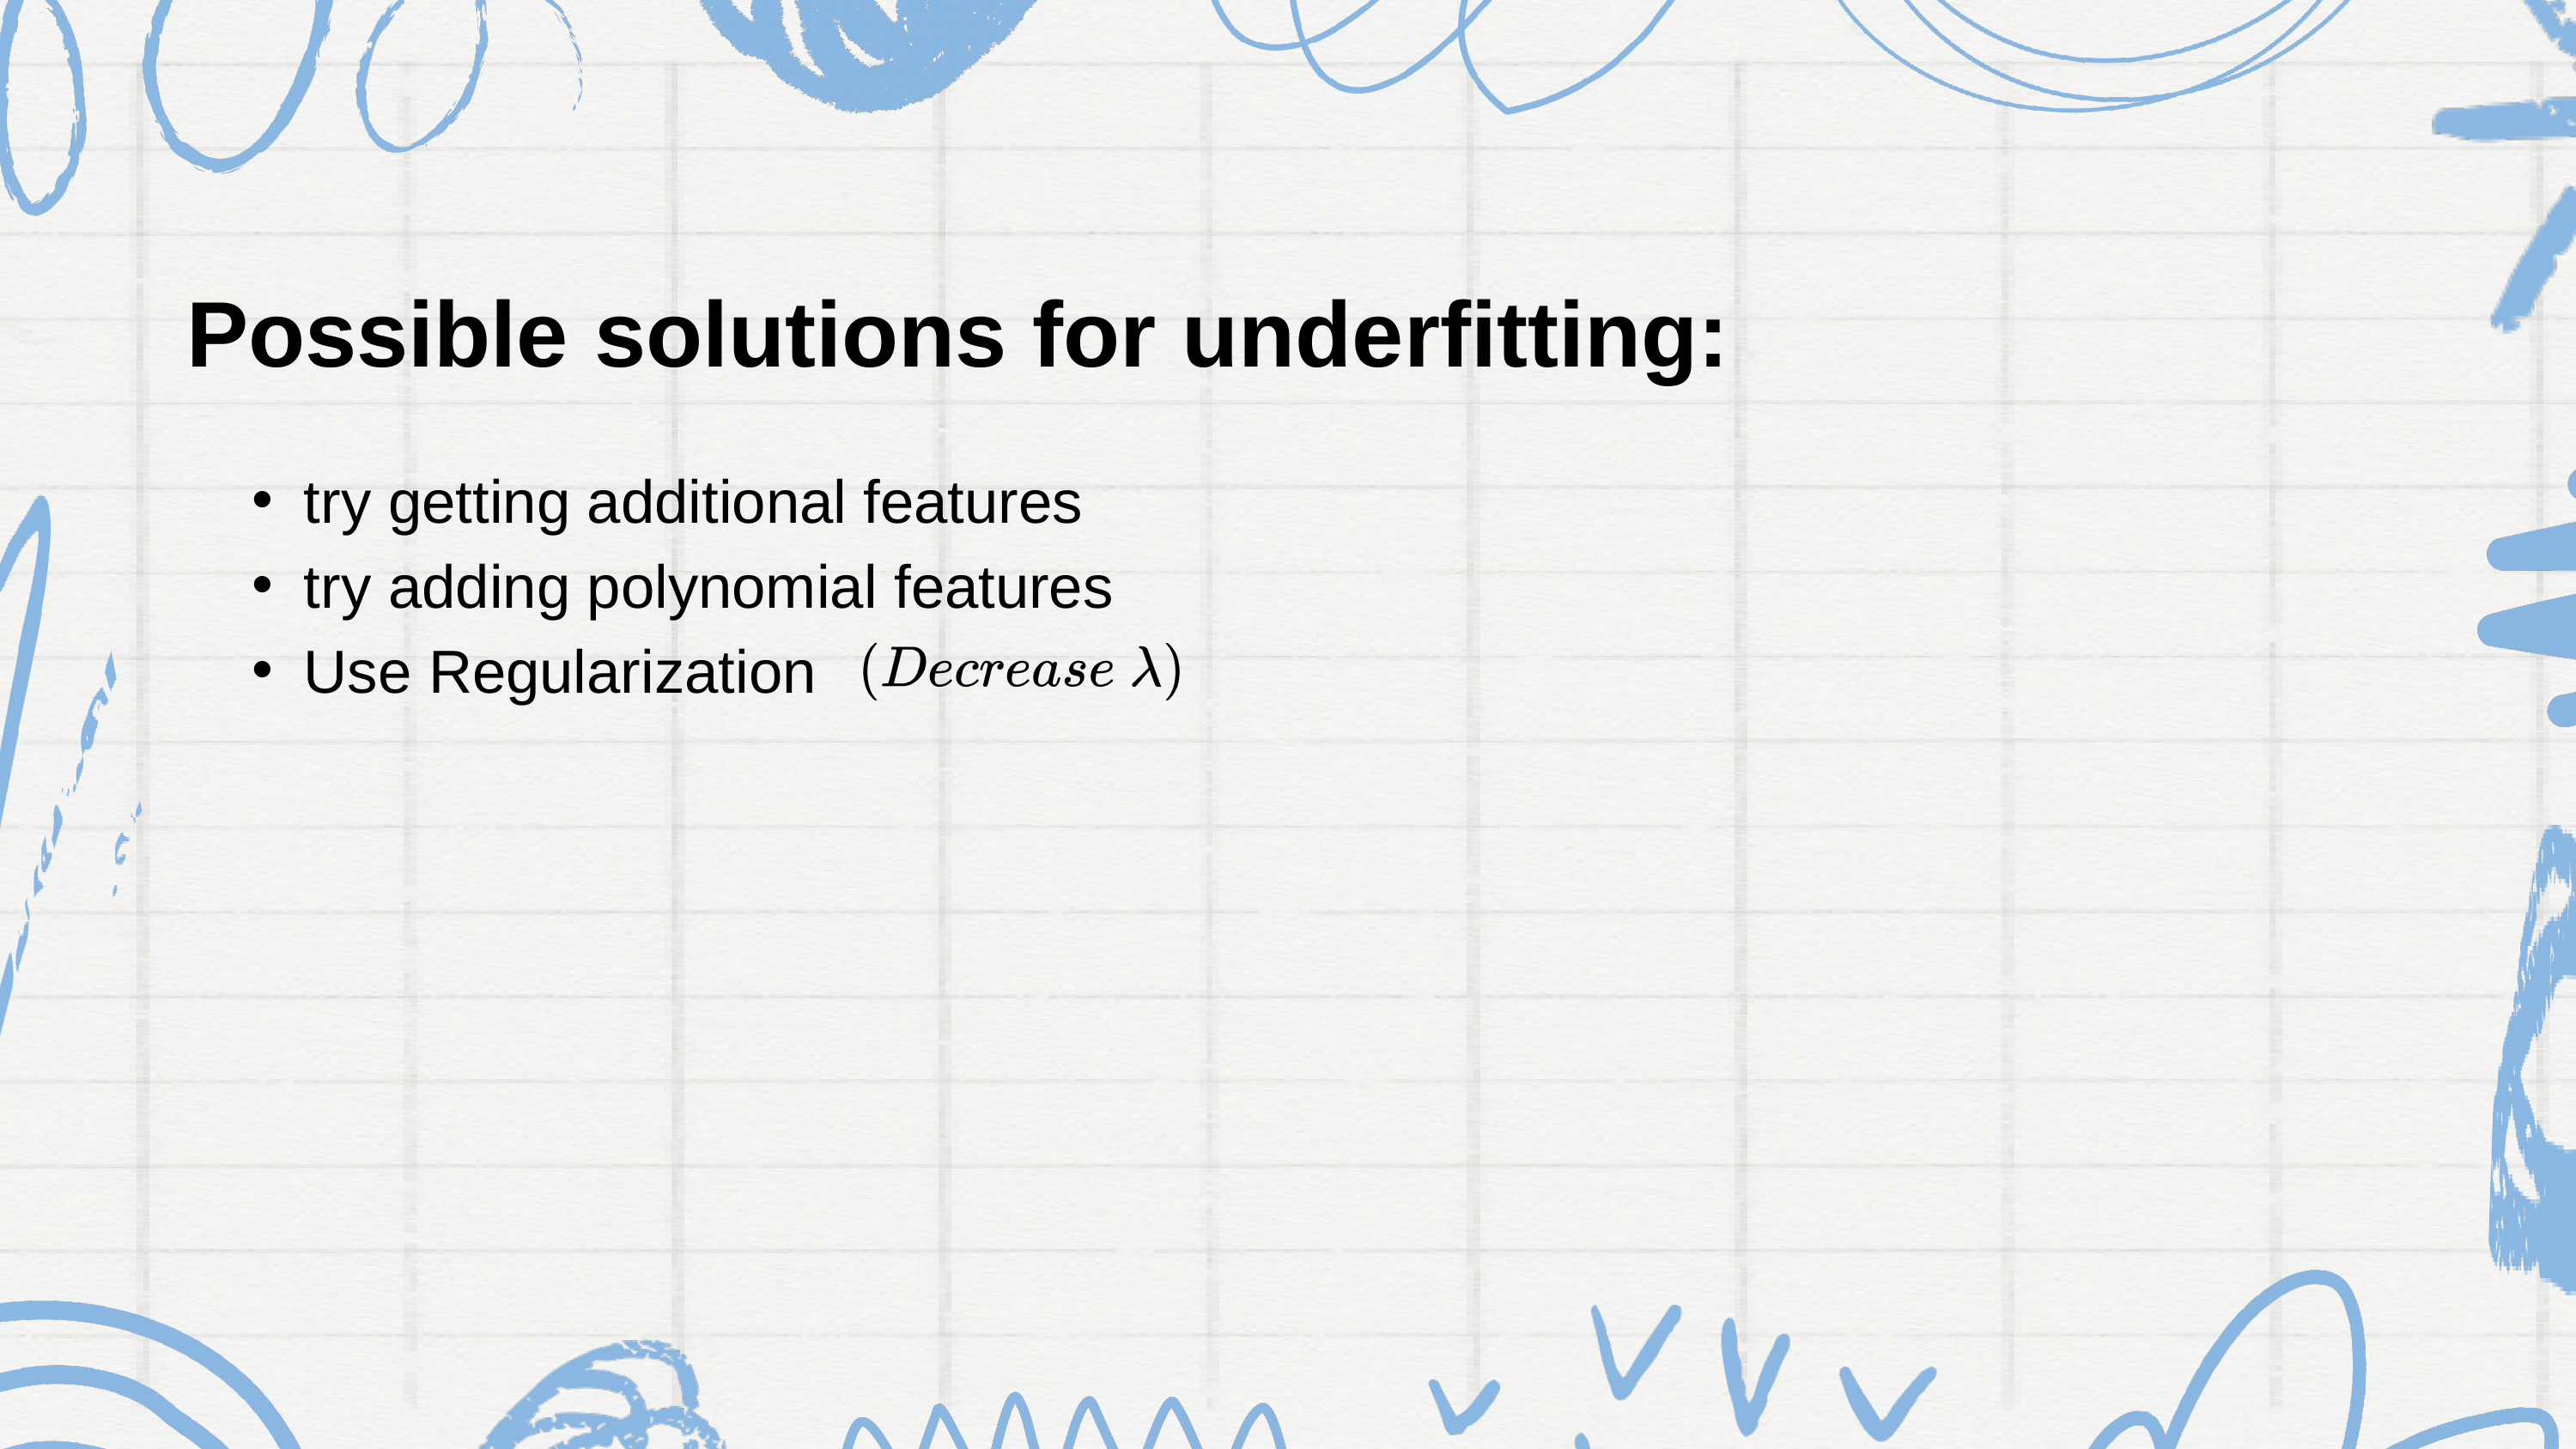

Possible solutions for underfitting:

try getting additional features
try adding polynomial features
Use Regularization